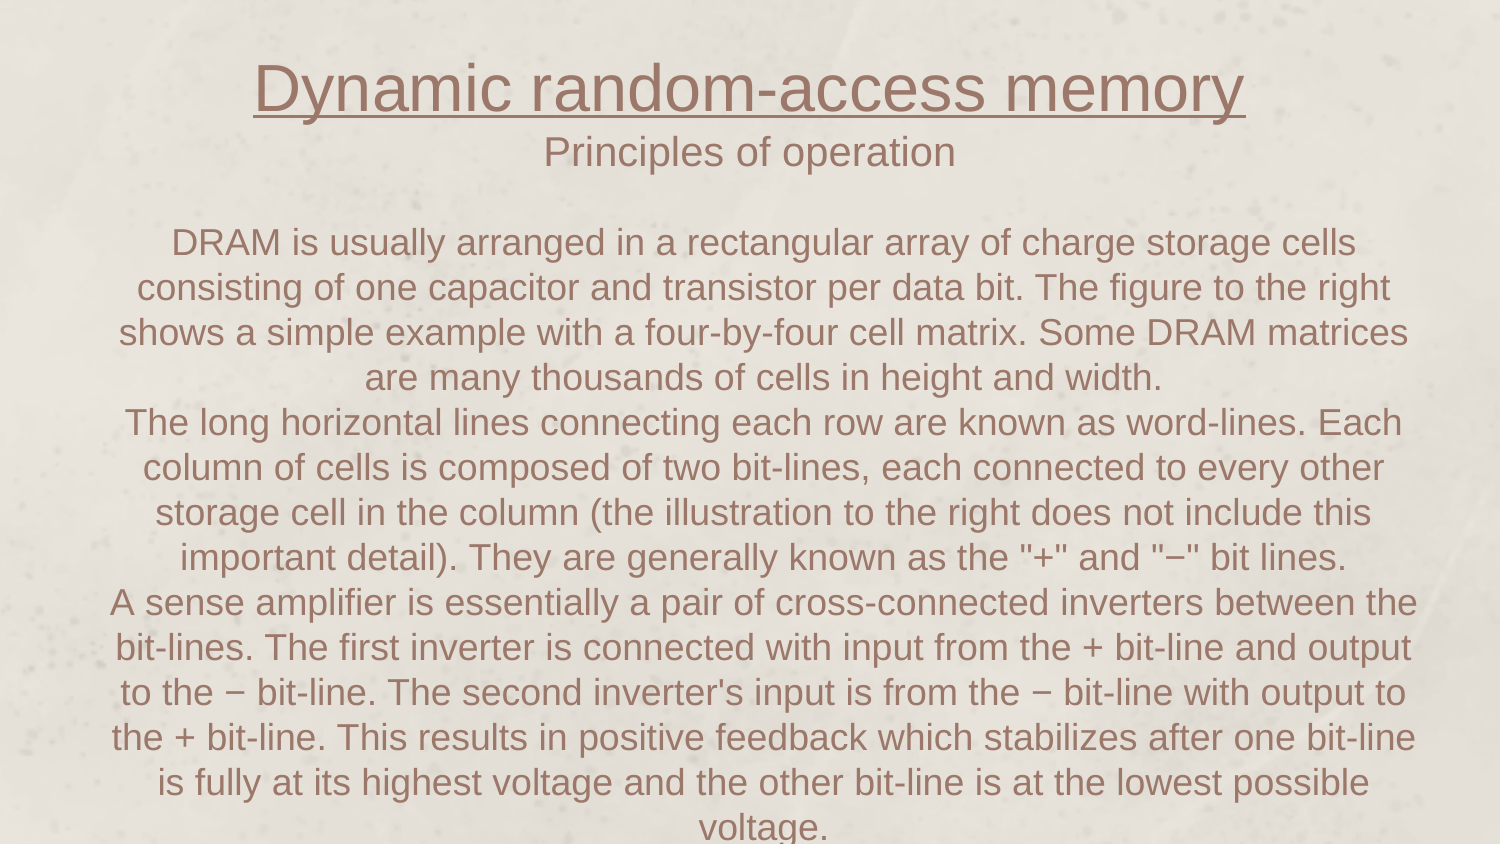

# Dynamic random-access memory Principles of operation
DRAM is usually arranged in a rectangular array of charge storage cells consisting of one capacitor and transistor per data bit. The figure to the right shows a simple example with a four-by-four cell matrix. Some DRAM matrices are many thousands of cells in height and width.
The long horizontal lines connecting each row are known as word-lines. Each column of cells is composed of two bit-lines, each connected to every other storage cell in the column (the illustration to the right does not include this important detail). They are generally known as the "+" and "−" bit lines.
A sense amplifier is essentially a pair of cross-connected inverters between the bit-lines. The first inverter is connected with input from the + bit-line and output to the − bit-line. The second inverter's input is from the − bit-line with output to the + bit-line. This results in positive feedback which stabilizes after one bit-line is fully at its highest voltage and the other bit-line is at the lowest possible voltage.